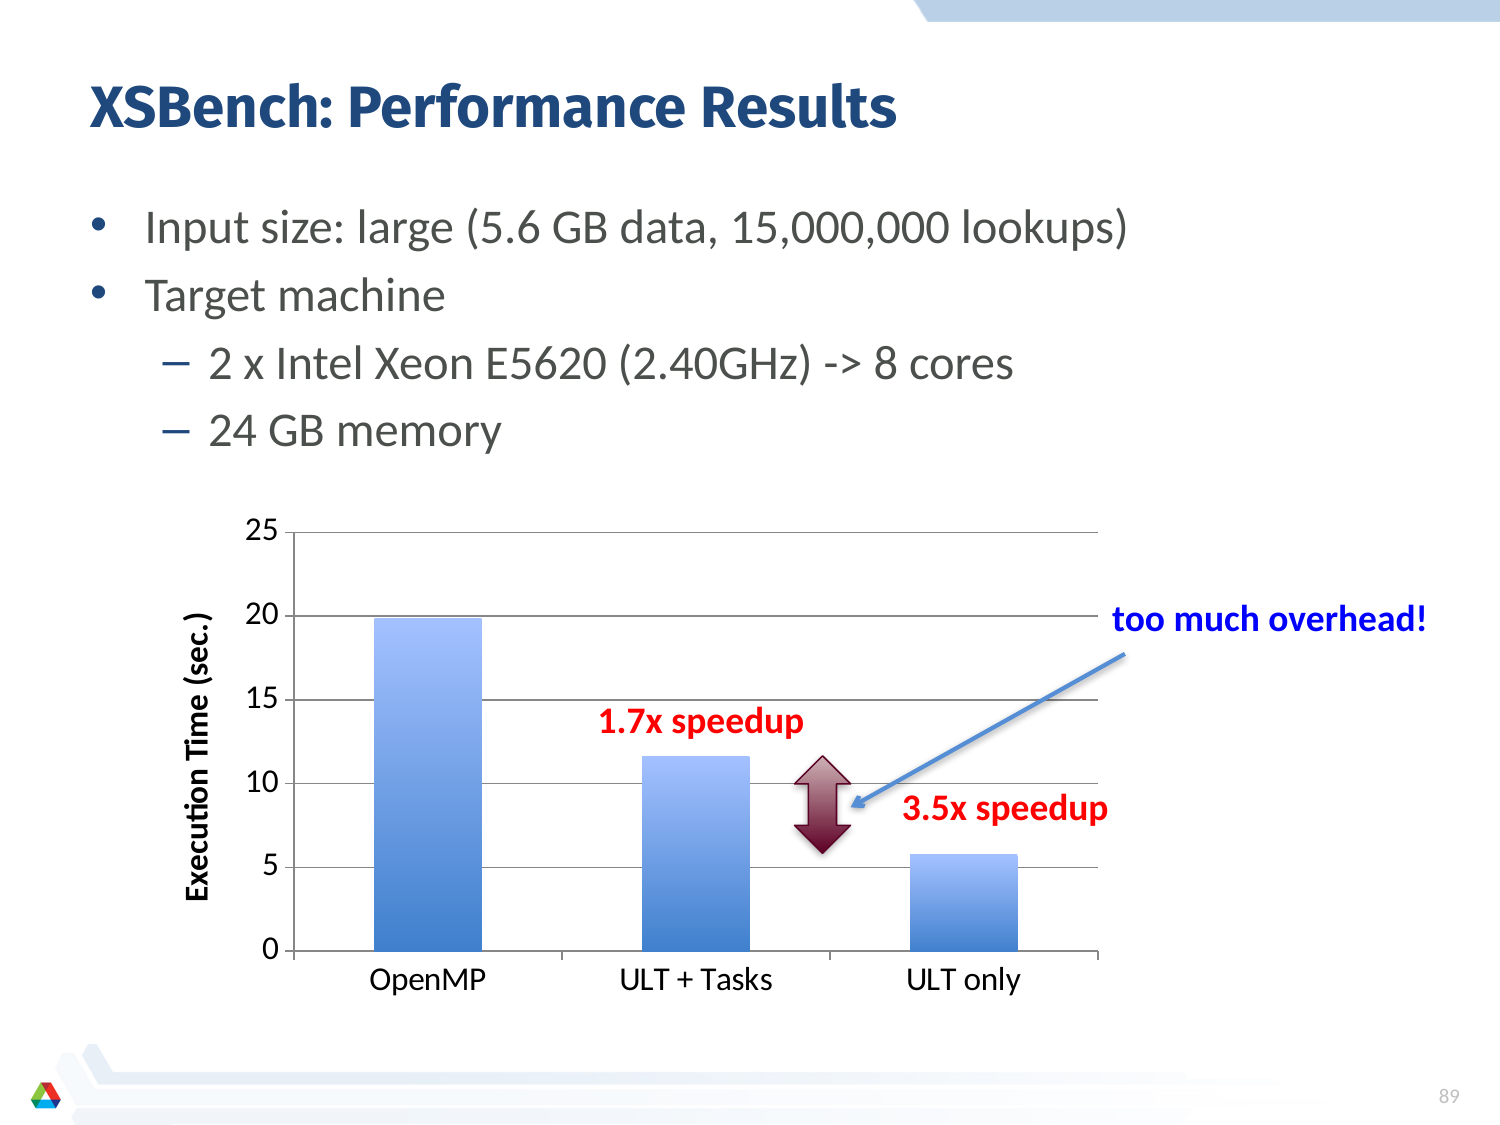

# XSBench: Performance Results
Input size: large (5.6 GB data, 15,000,000 lookups)
Target machine
2 x Intel Xeon E5620 (2.40GHz) -> 8 cores
24 GB memory

### Chart

| Category |  |
|---|---|
| OpenMP | 19.885 |
| ULT + Tasks | 11.628 |
| ULT only | 5.744 |
too much overhead!
1.7x speedup

3.5x speedup
89